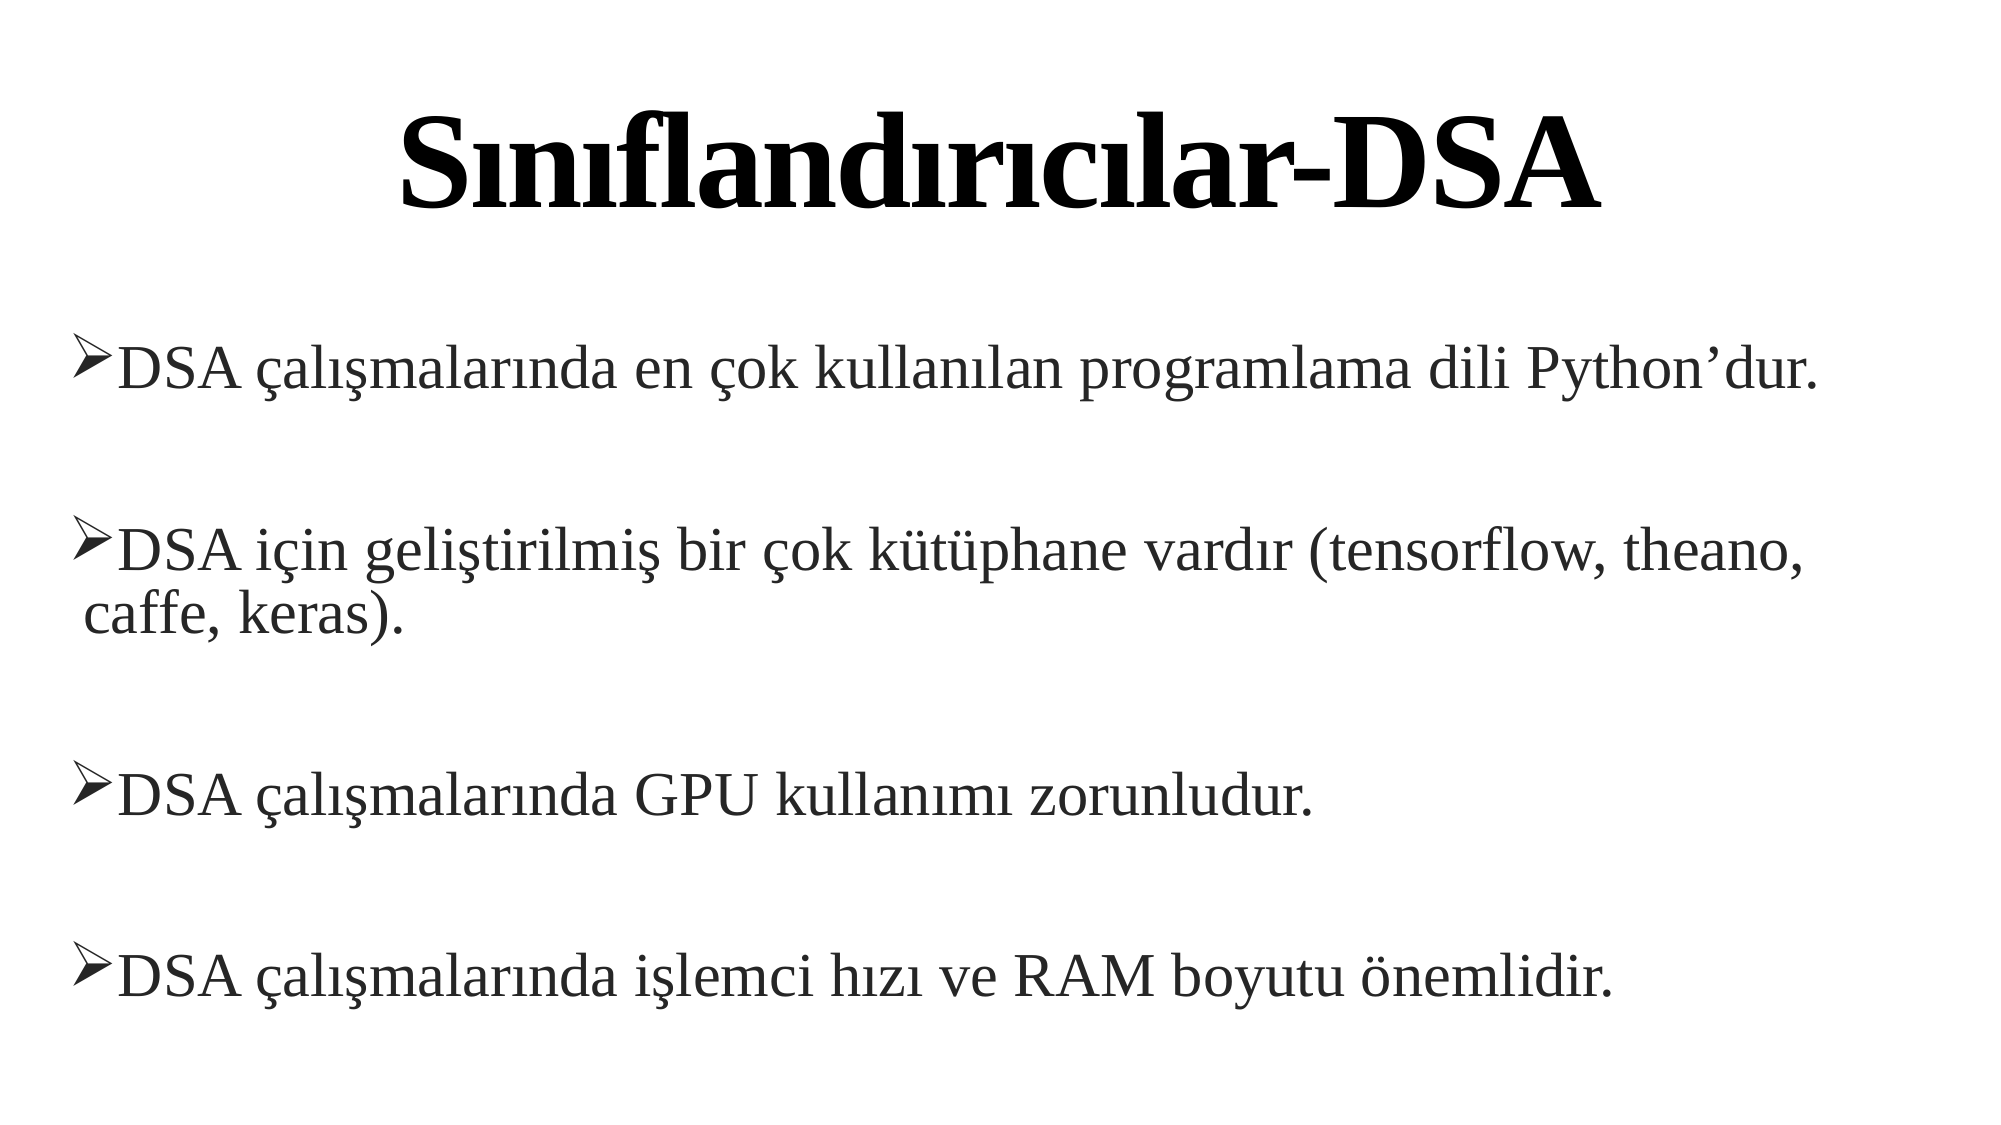

# Sınıflandırıcılar-DSA
DSA çalışmalarında en çok kullanılan programlama dili Python’dur.

DSA için geliştirilmiş bir çok kütüphane vardır (tensorflow, theano, caffe, keras).

DSA çalışmalarında GPU kullanımı zorunludur.

DSA çalışmalarında işlemci hızı ve RAM boyutu önemlidir.